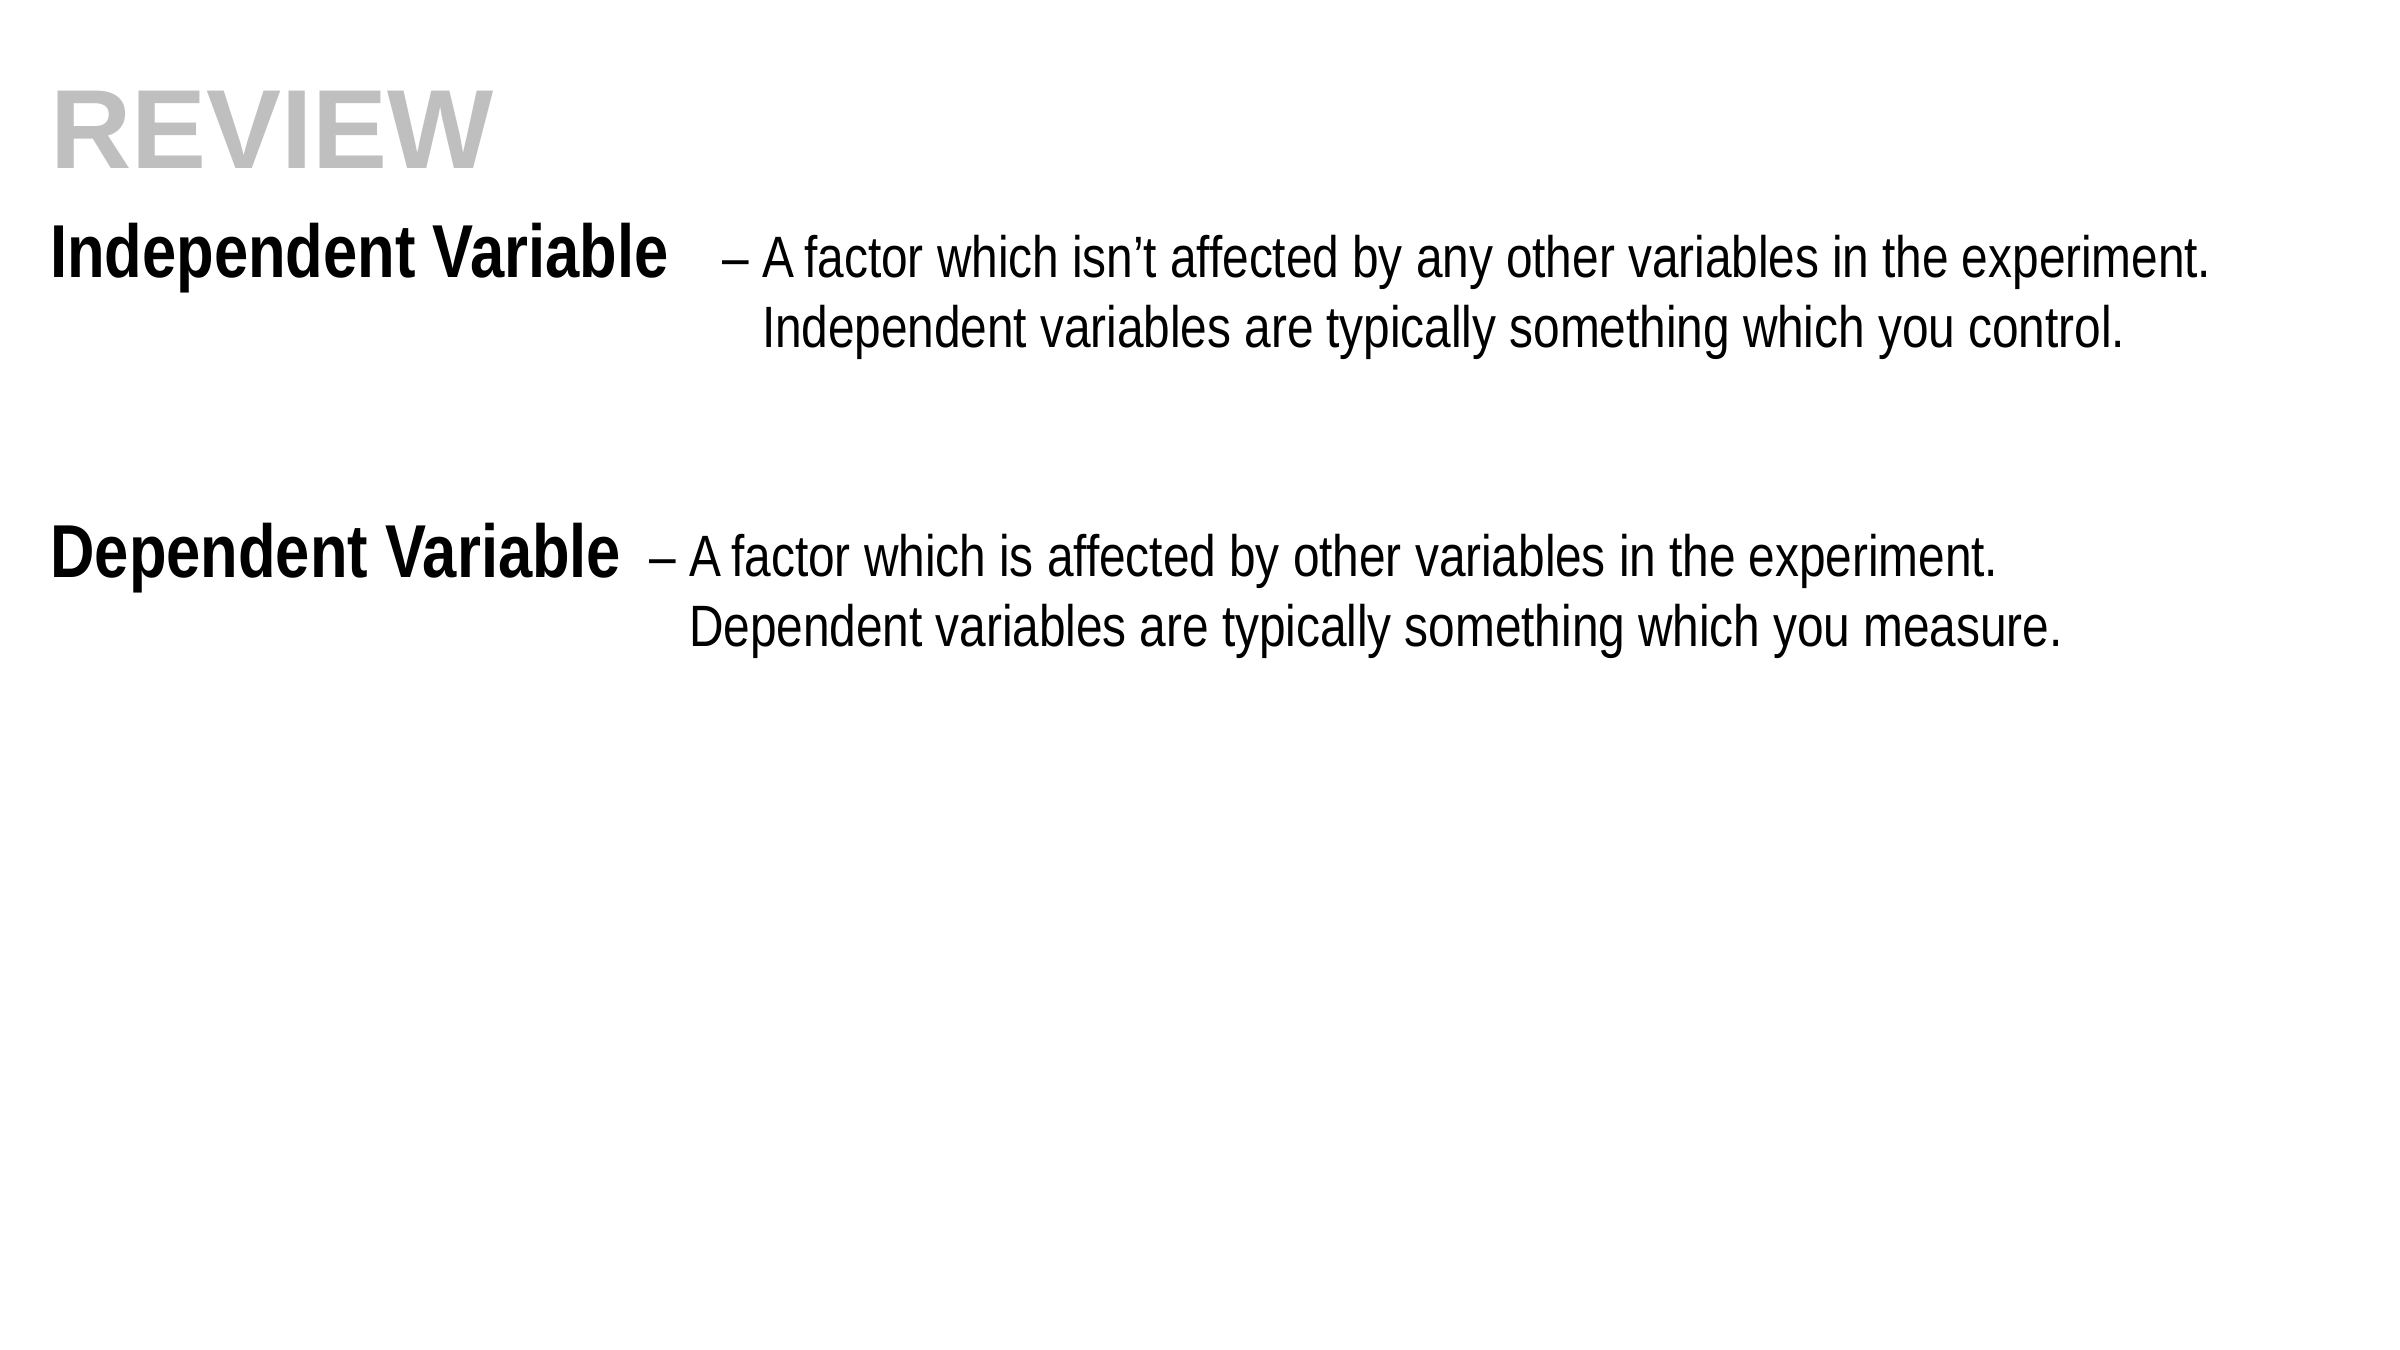

Review
Independent Variable

Dependent Variable

– A factor which isn’t affected by any other variables in the experiment.
   Independent variables are typically something which you control.
– A factor which is affected by other variables in the experiment.
   Dependent variables are typically something which you measure.